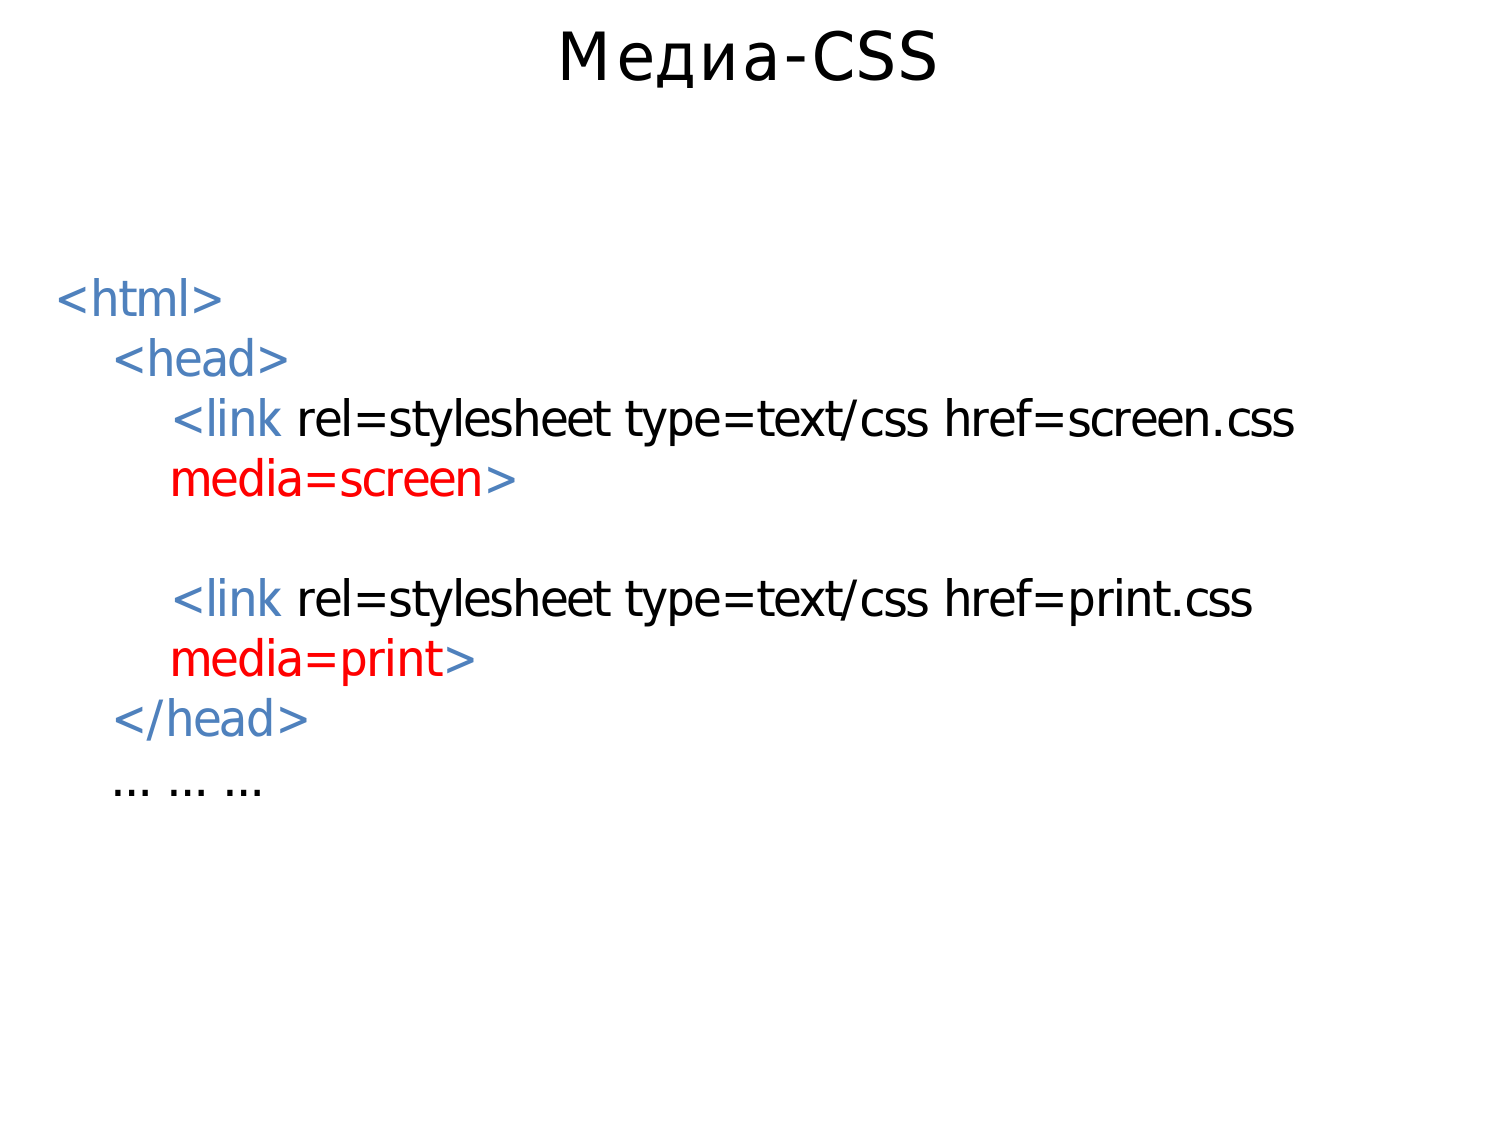

Медиа-CSS
<html>
<head>
<link rel=stylesheet type=text/css href=screen.css  media=screen>

<link rel=stylesheet type=text/css href=print.css  media=print>
</head>
… … …